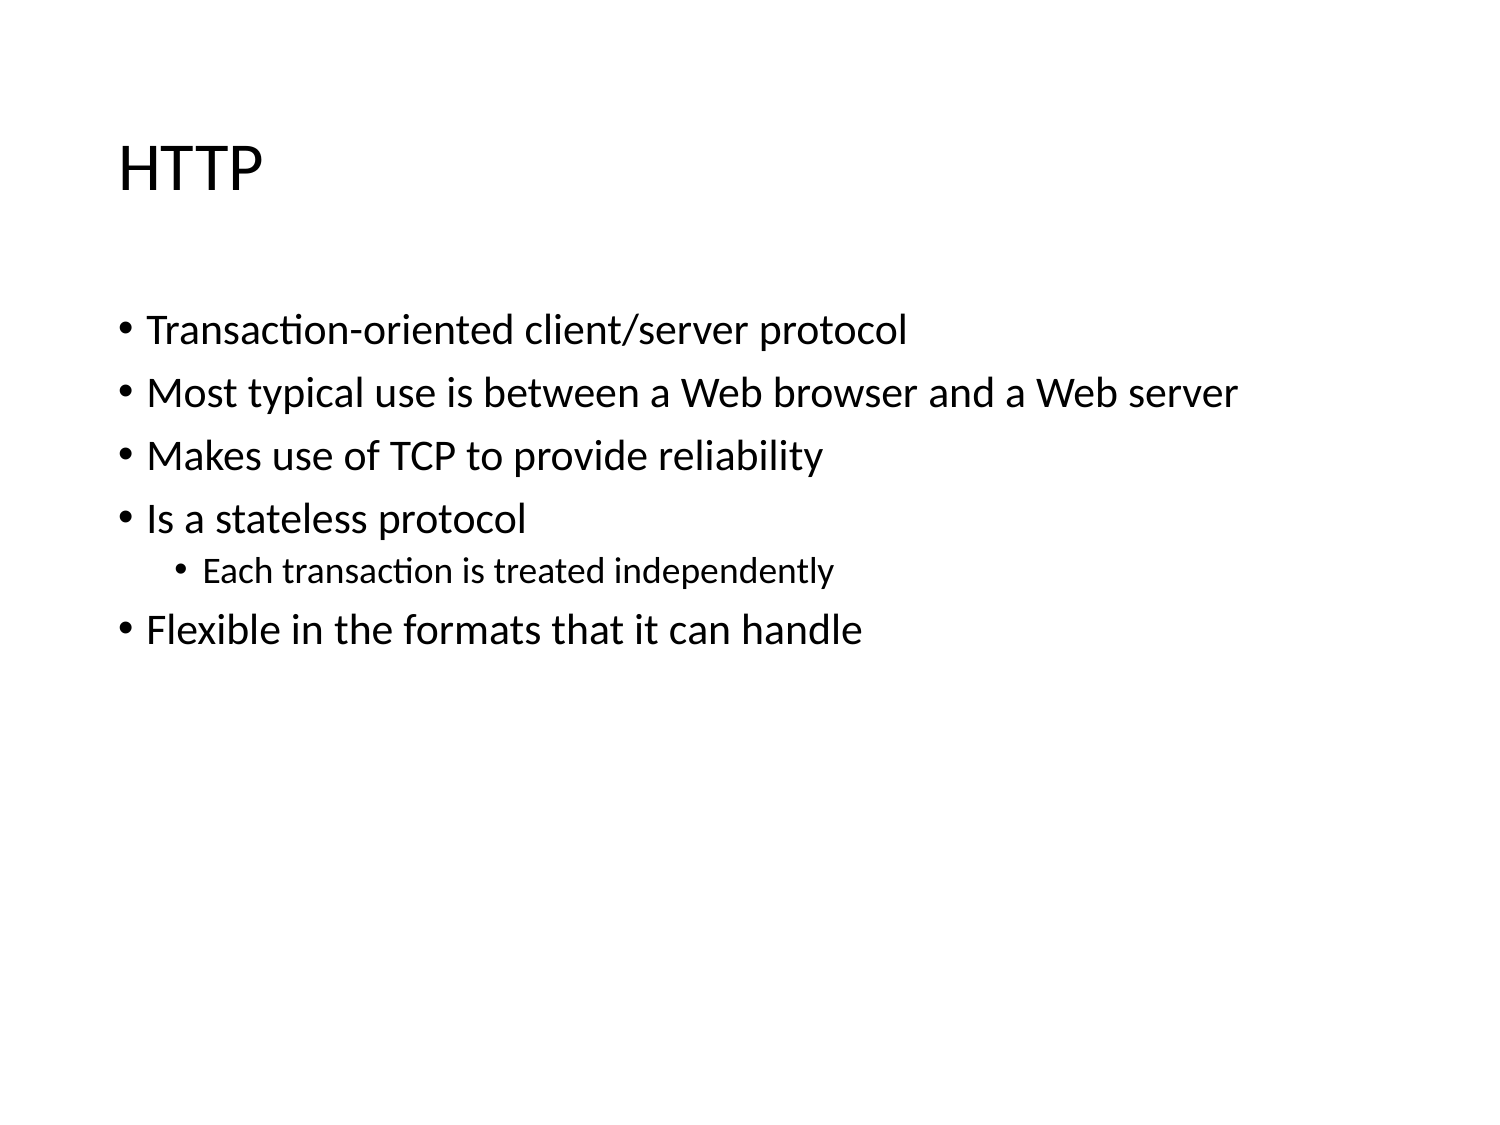

# HTTP
Transaction-oriented client/server protocol
Most typical use is between a Web browser and a Web server
Makes use of TCP to provide reliability
Is a stateless protocol
Each transaction is treated independently
Flexible in the formats that it can handle